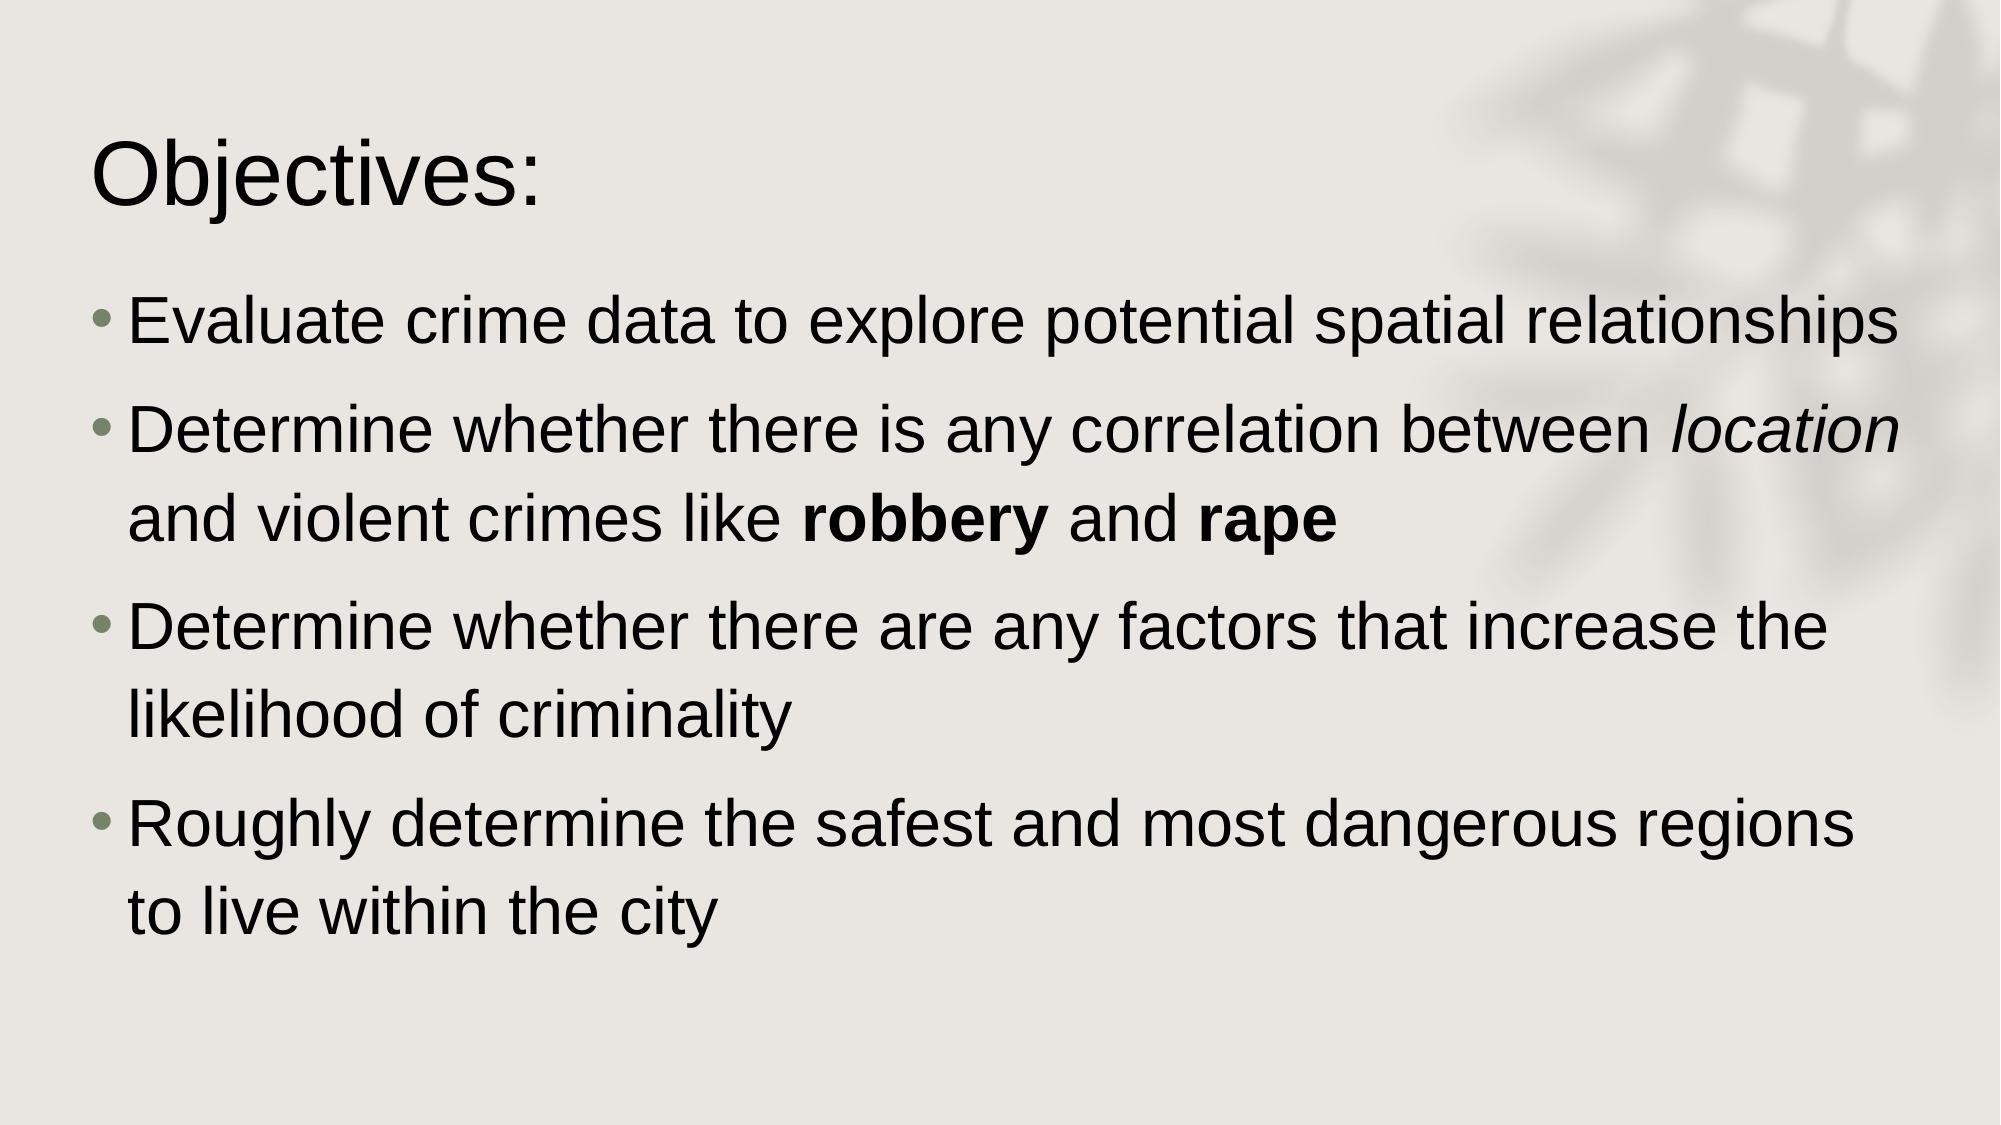

# Objectives:
Evaluate crime data to explore potential spatial relationships
Determine whether there is any correlation between location and violent crimes like robbery and rape
Determine whether there are any factors that increase the likelihood of criminality
Roughly determine the safest and most dangerous regions to live within the city